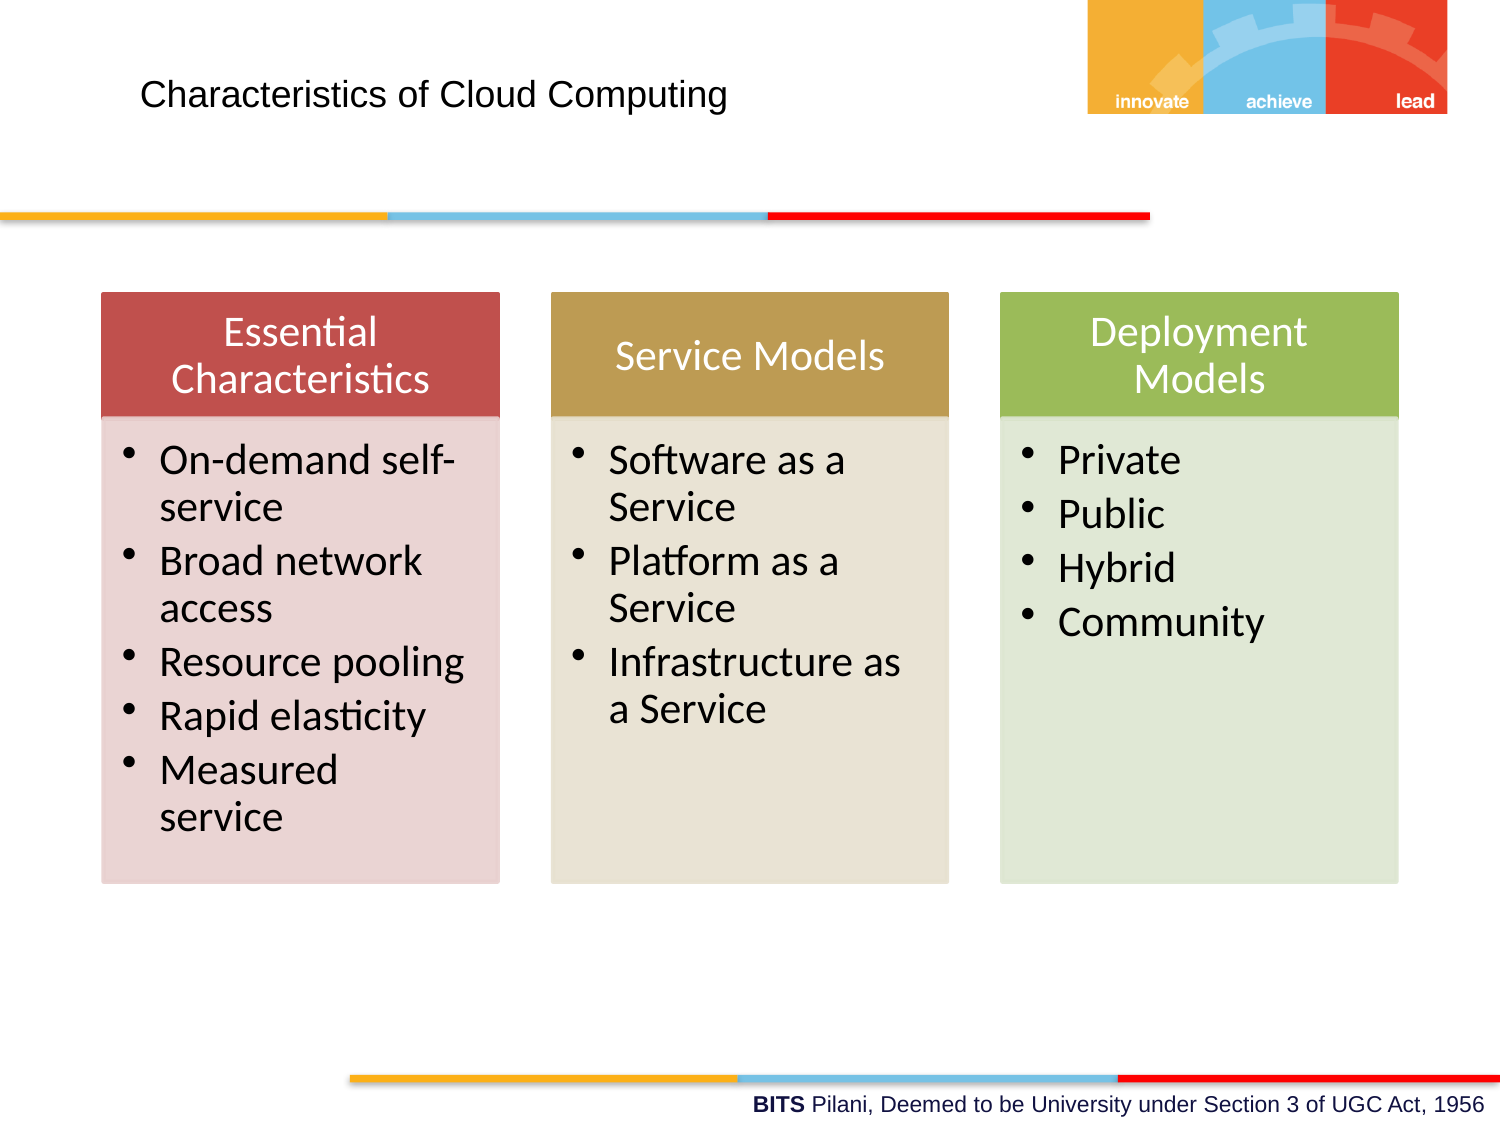

Characteristics of Cloud Computing
Essential Characteristics
On-demand self-service
Broad network access
Resource pooling
Rapid elasticity
Measured service
Service Models
Software as a Service
Platform as a Service
Infrastructure as a Service
Deployment Models
Private
Public
Hybrid
Community